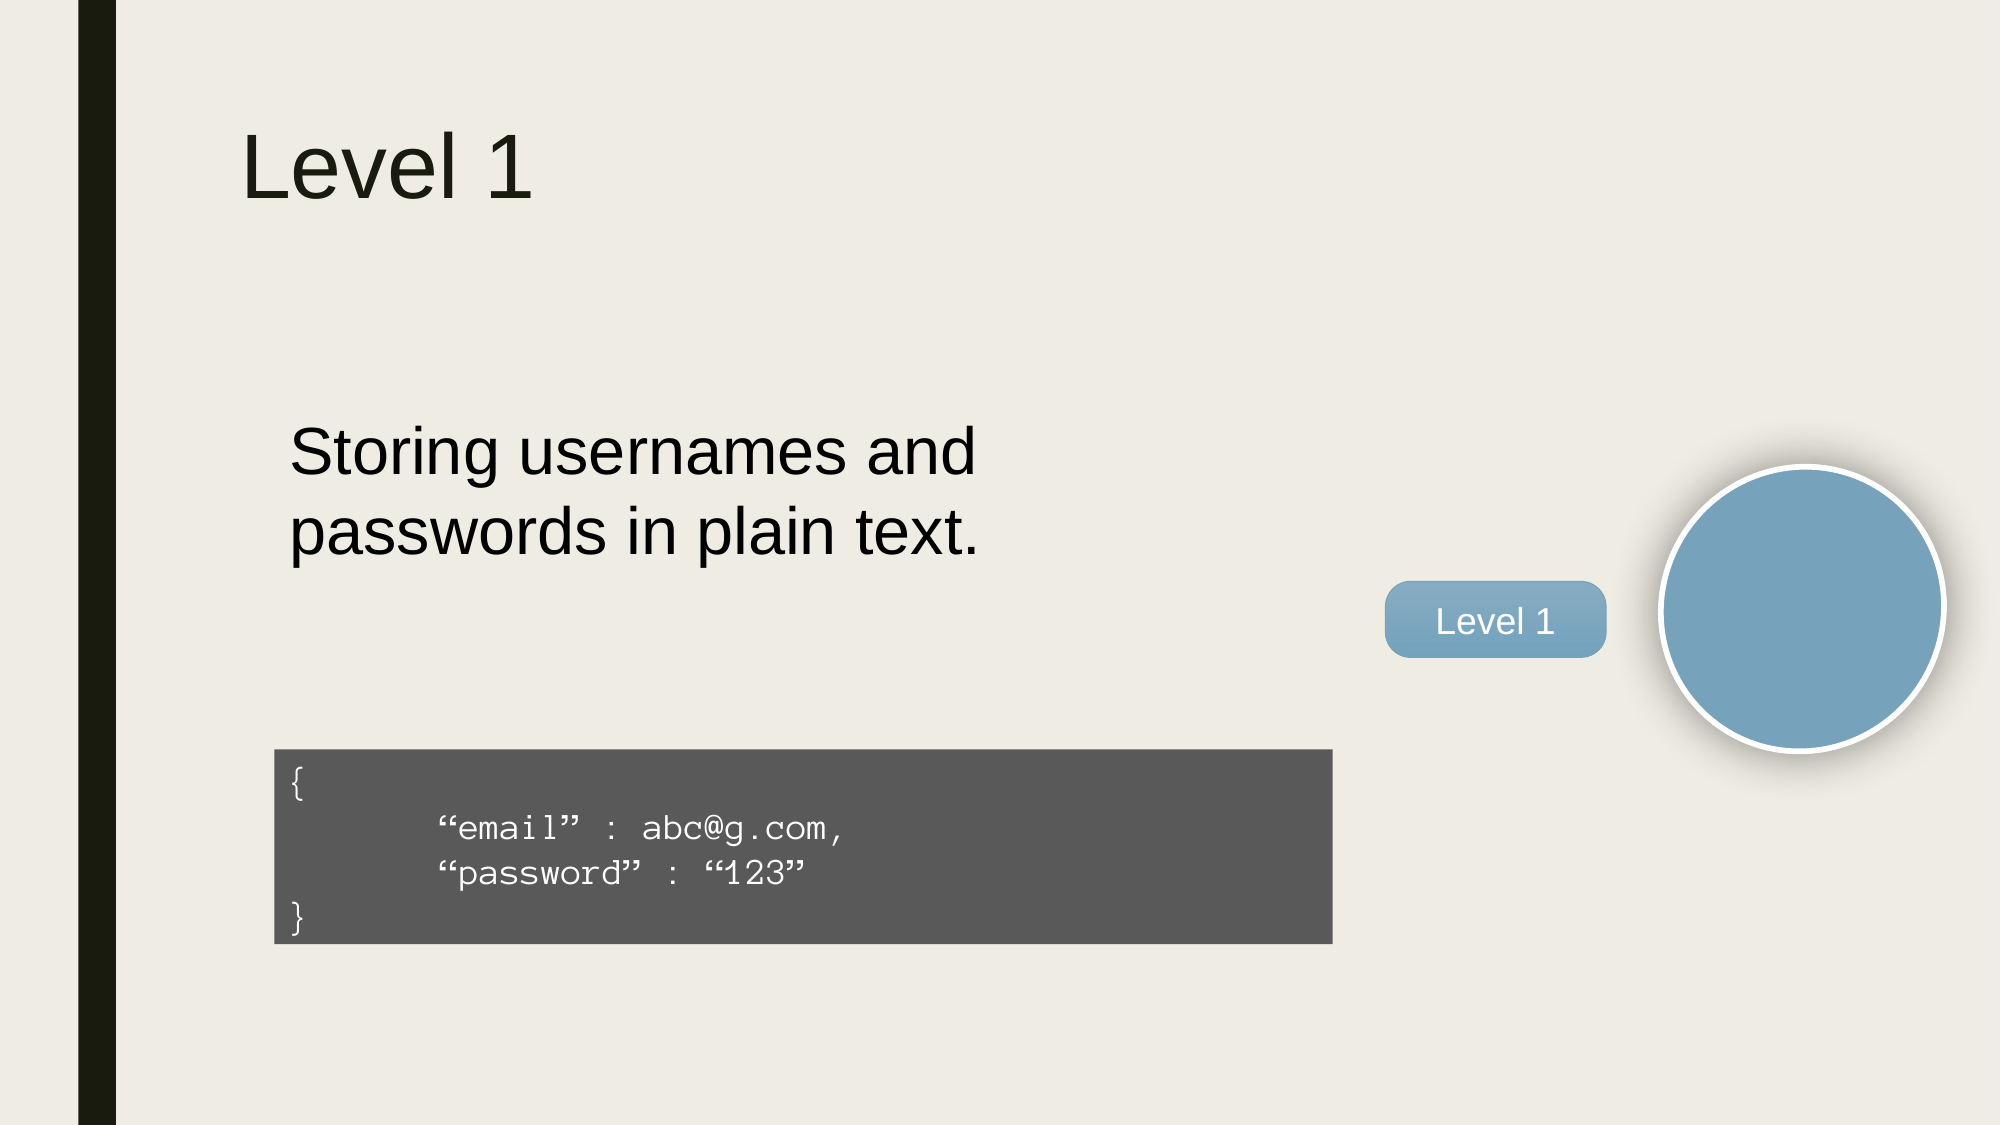

Level 1
Storing usernames and passwords in plain text.

Level 1
{
	“email” : abc@g.com,
	“password” : “123”
}